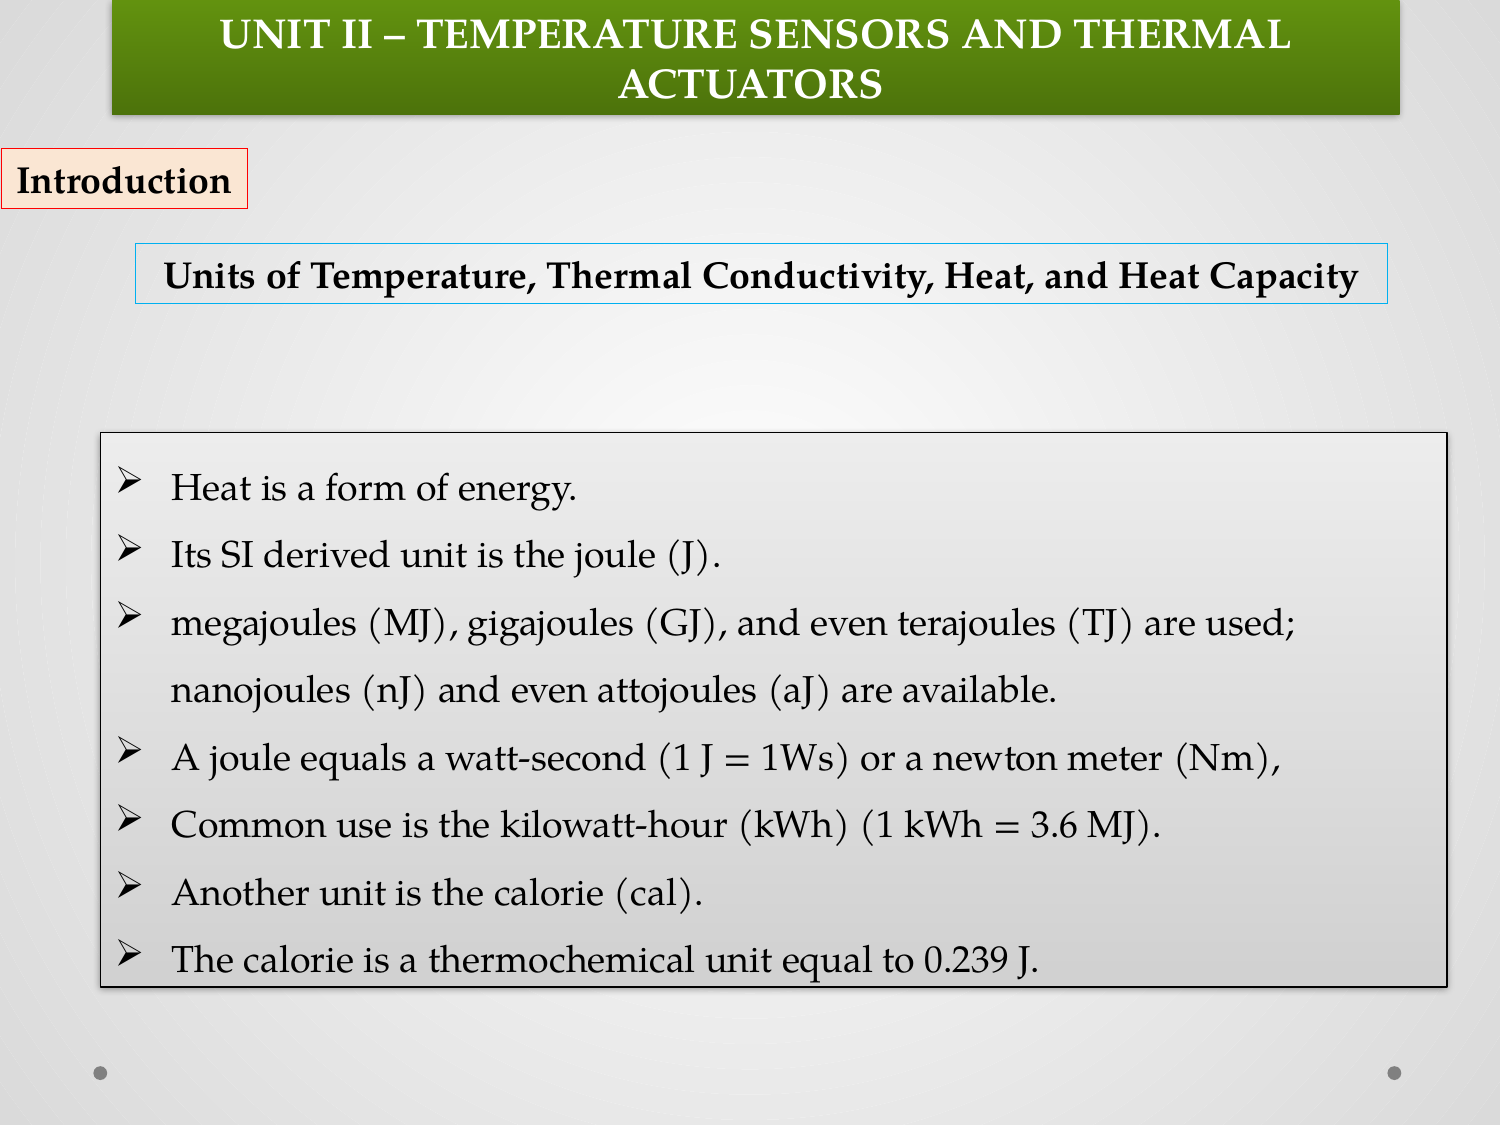

UNIT II – TEMPERATURE SENSORS AND THERMAL ACTUATORS
Introduction
Units of Temperature, Thermal Conductivity, Heat, and Heat Capacity
Heat is a form of energy.
Its SI derived unit is the joule (J).
megajoules (MJ), gigajoules (GJ), and even terajoules (TJ) are used; nanojoules (nJ) and even attojoules (aJ) are available.
A joule equals a watt-second (1 J = 1Ws) or a newton meter (Nm),
Common use is the kilowatt-hour (kWh) (1 kWh = 3.6 MJ).
Another unit is the calorie (cal).
The calorie is a thermochemical unit equal to 0.239 J.